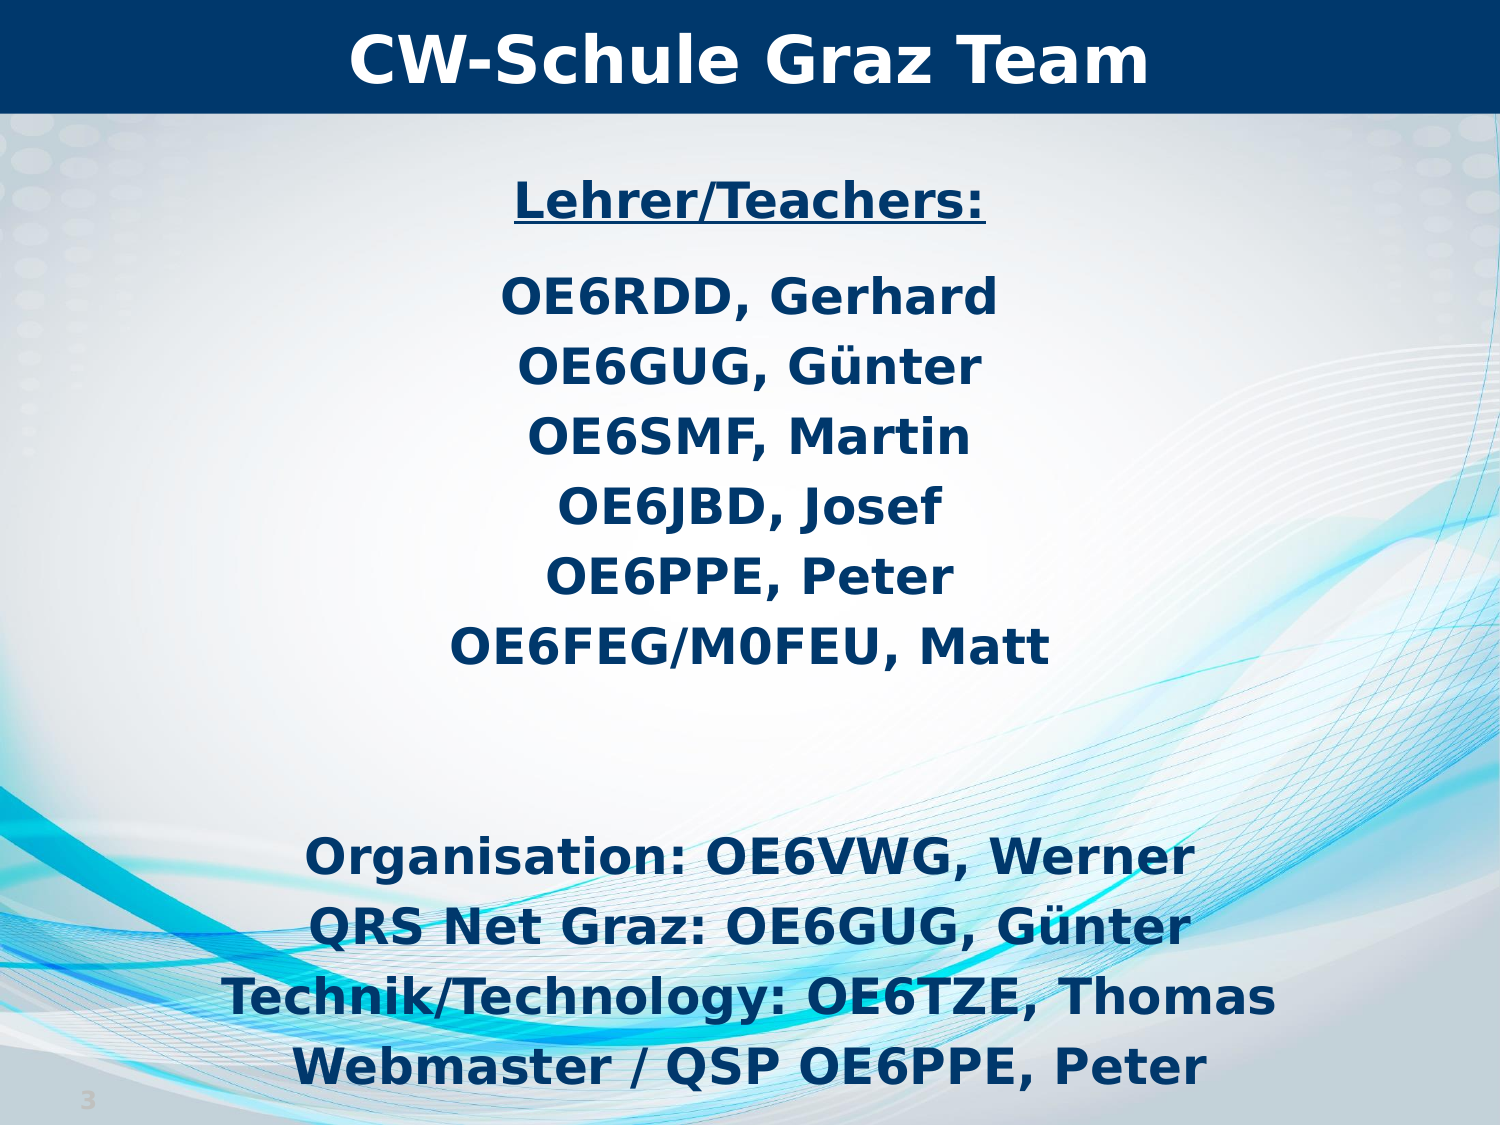

# CW-Schule Graz Team
Lehrer/Teachers:

OE6RDD, Gerhard
OE6GUG, Günter
OE6SMF, Martin
OE6JBD, Josef
OE6PPE, Peter
OE6FEG/M0FEU, Matt

Organisation: OE6VWG, Werner
QRS Net Graz: OE6GUG, Günter
Technik/Technology: OE6TZE, Thomas
Webmaster / QSP OE6PPE, Peter
3